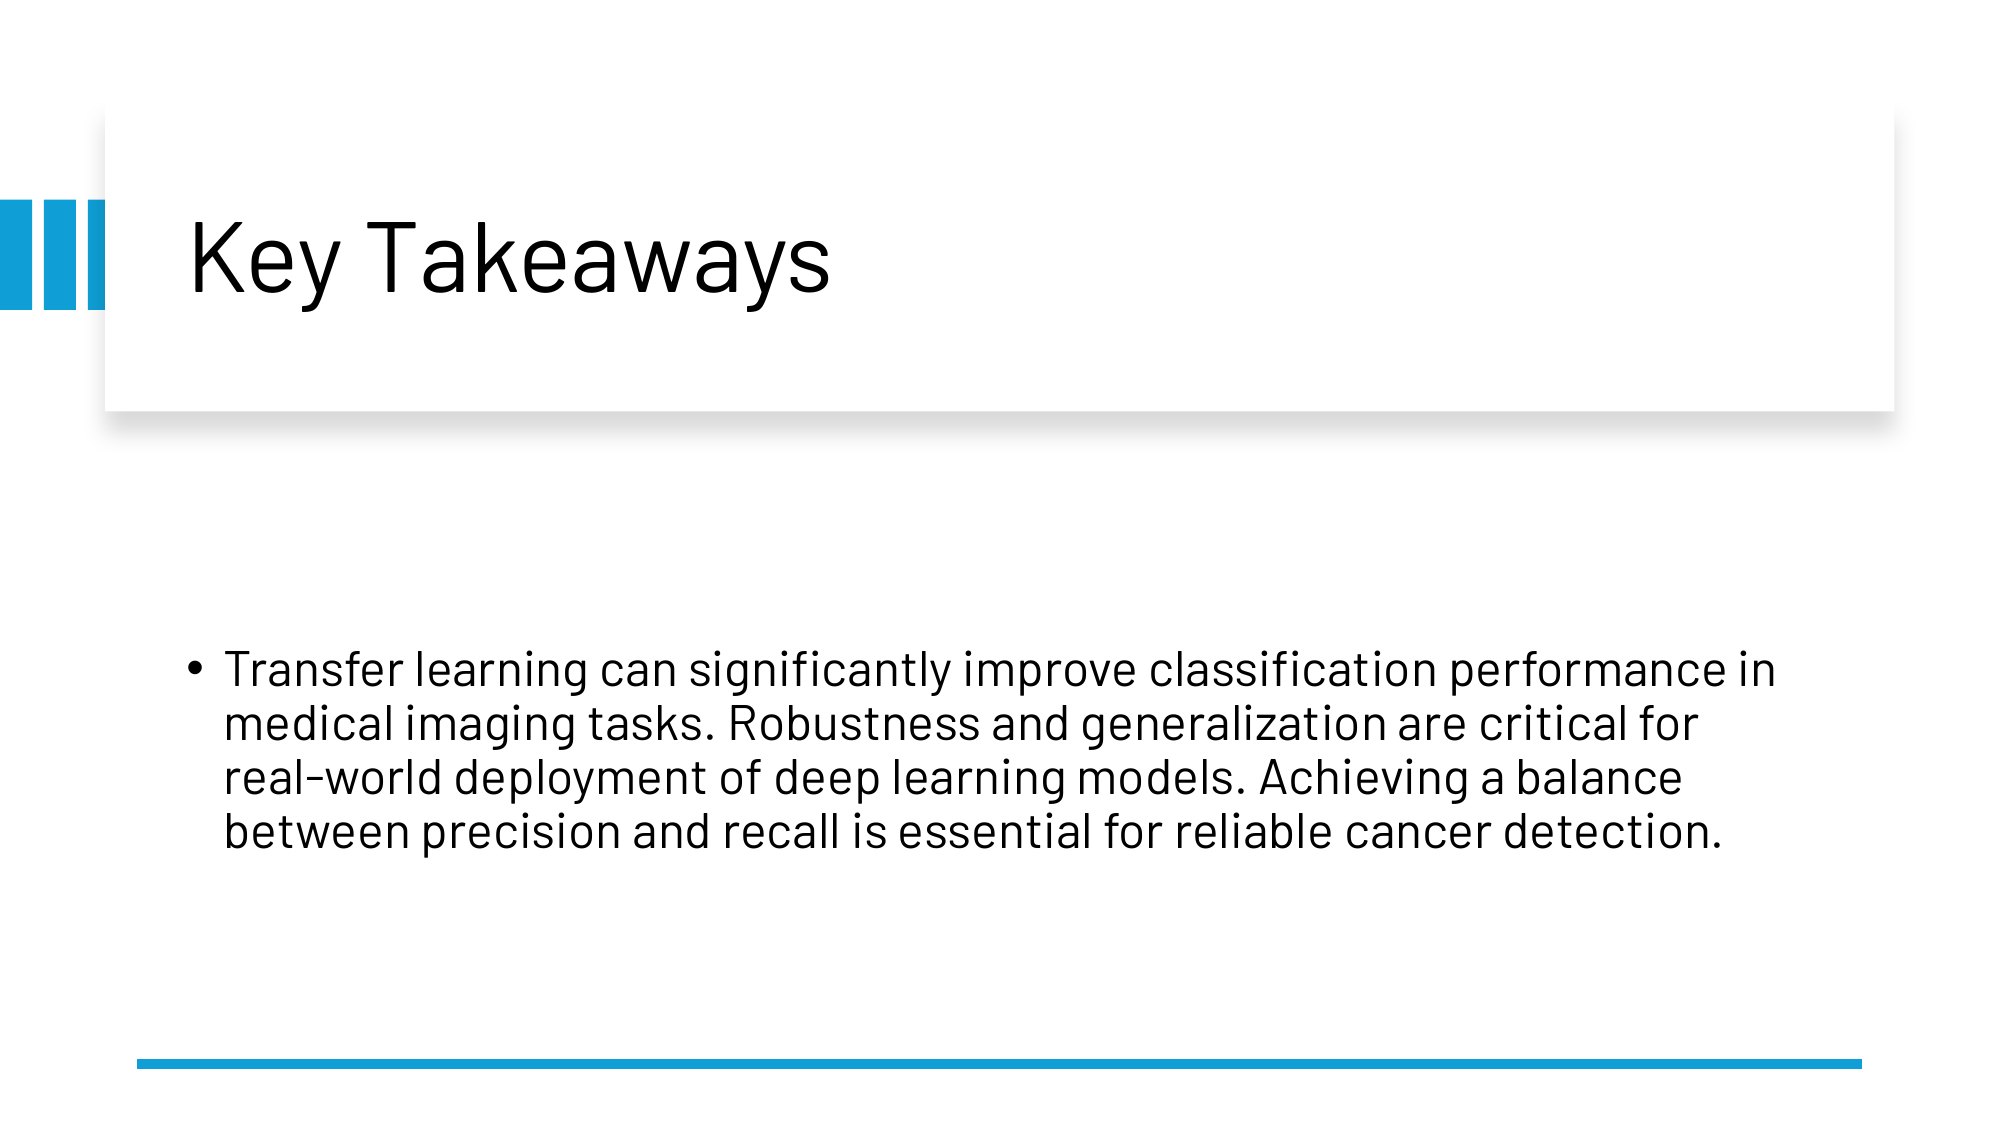

# Key Takeaways

Transfer learning can significantly improve classification performance in medical imaging tasks. Robustness and generalization are critical for real-world deployment of deep learning models. Achieving a balance between precision and recall is essential for reliable cancer detection.